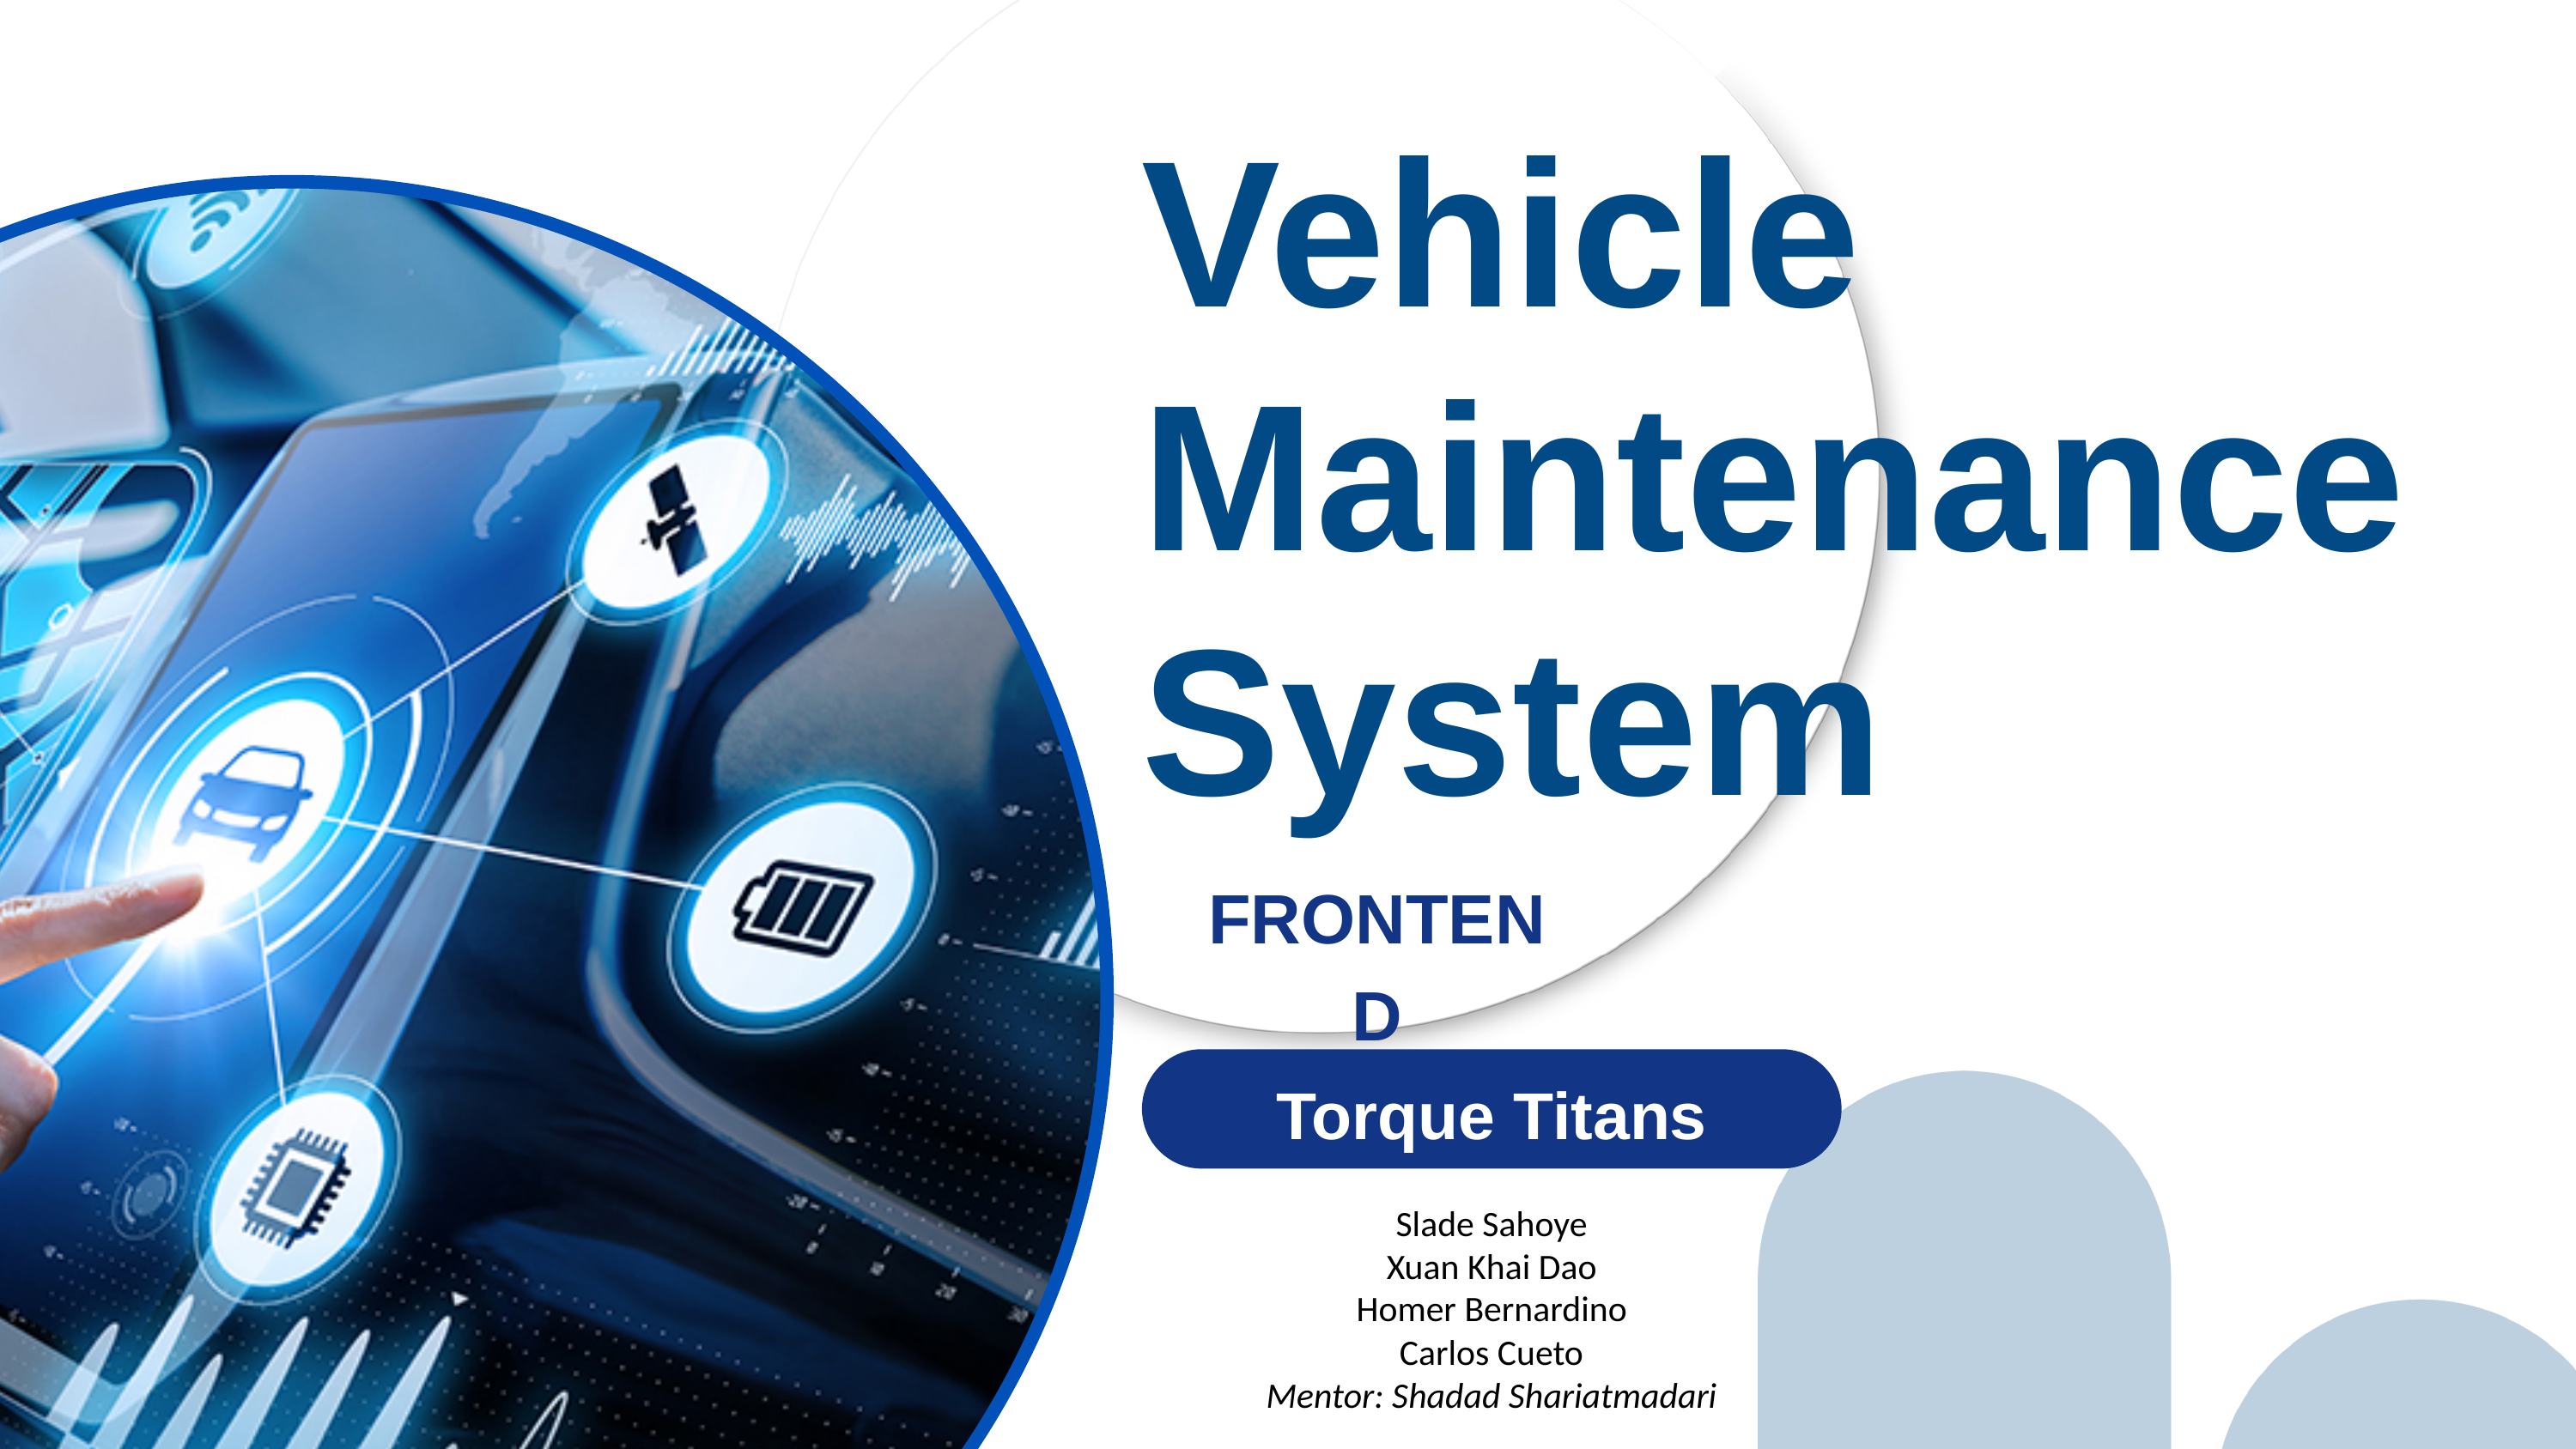

Vehicle Maintenance System

FRONTEND

Torque Titans

Slade Sahoye
Xuan Khai Dao
Homer Bernardino
Carlos Cueto
Mentor: Shadad Shariatmadari